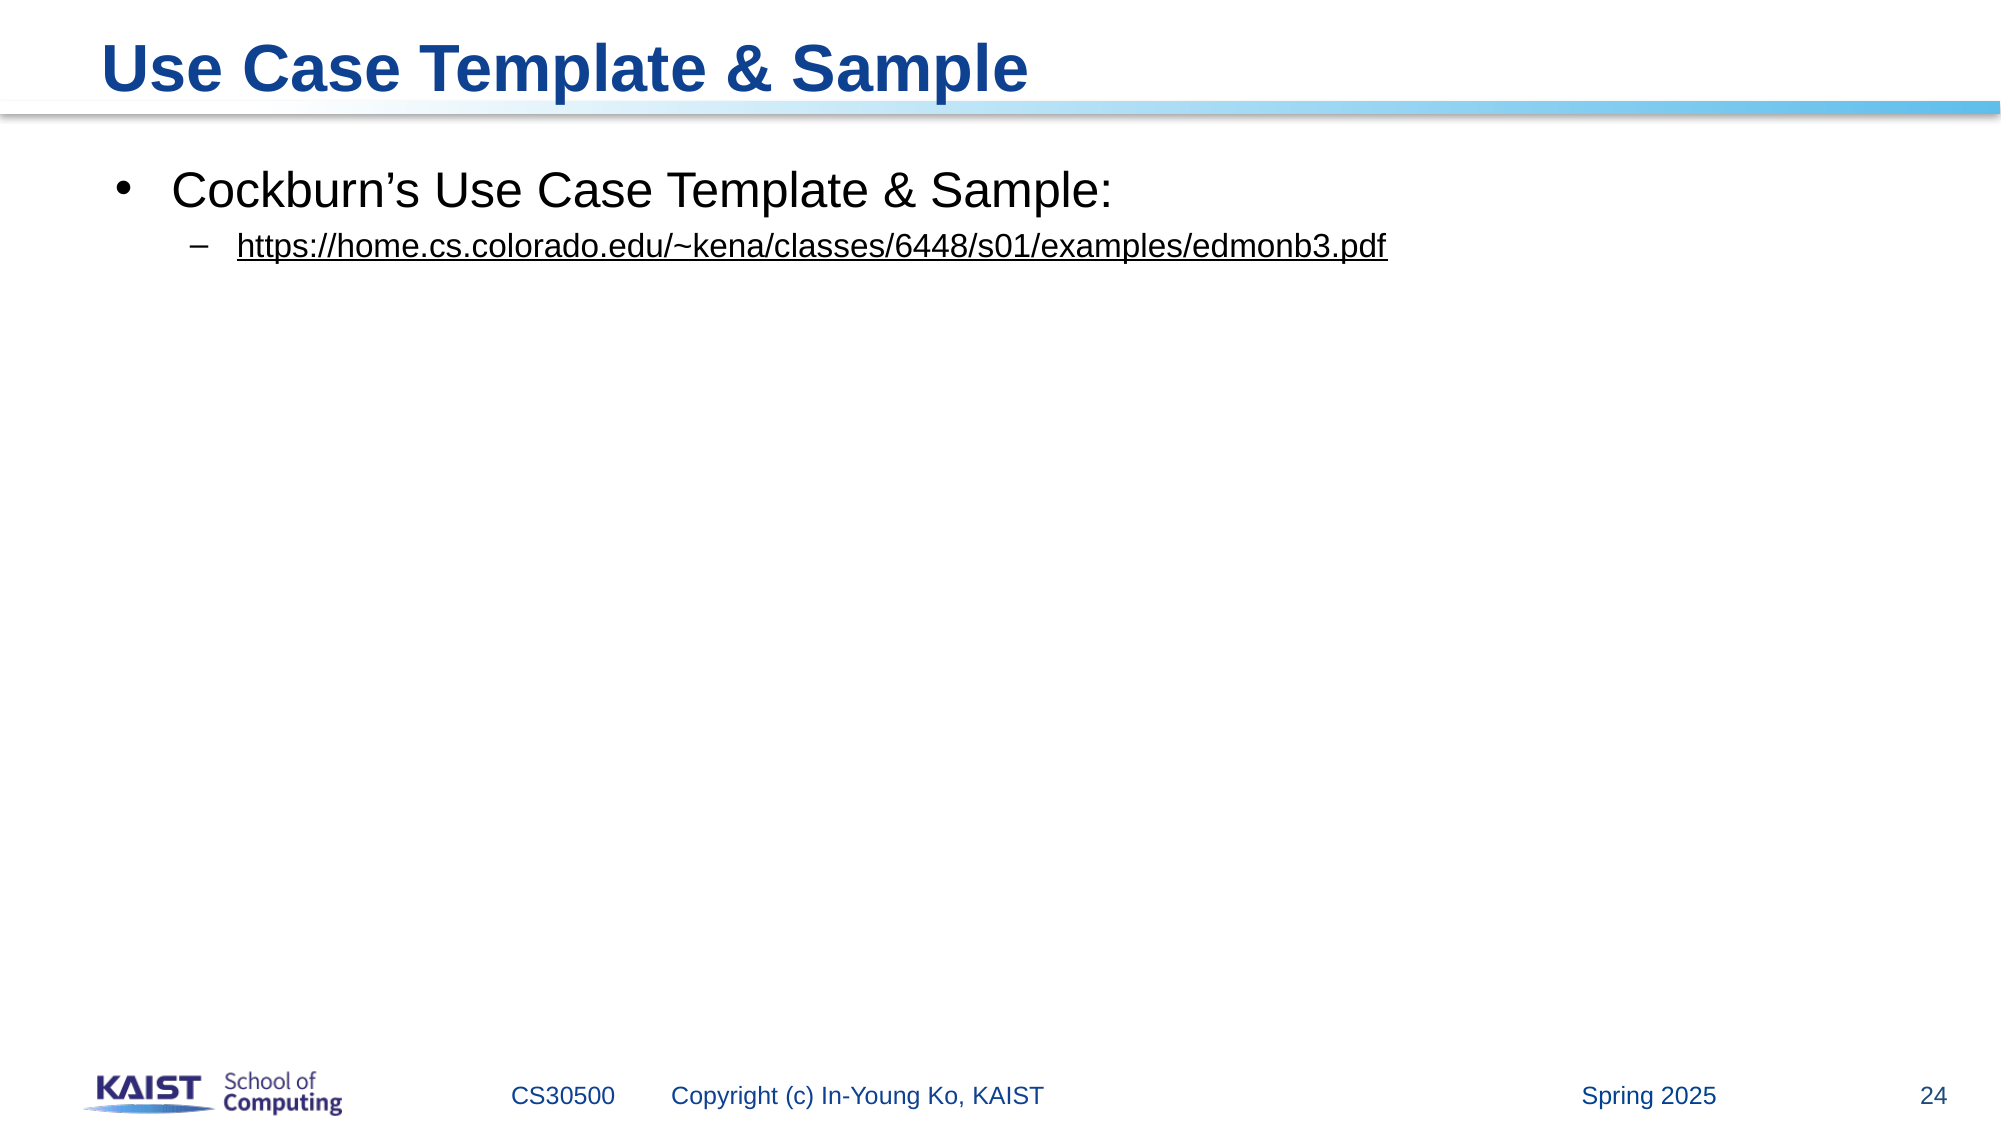

# Use Case Template & Sample
Cockburn’s Use Case Template & Sample:
https://home.cs.colorado.edu/~kena/classes/6448/s01/examples/edmonb3.pdf
Spring 2025
CS30500        Copyright (c) In-Young Ko, KAIST
24